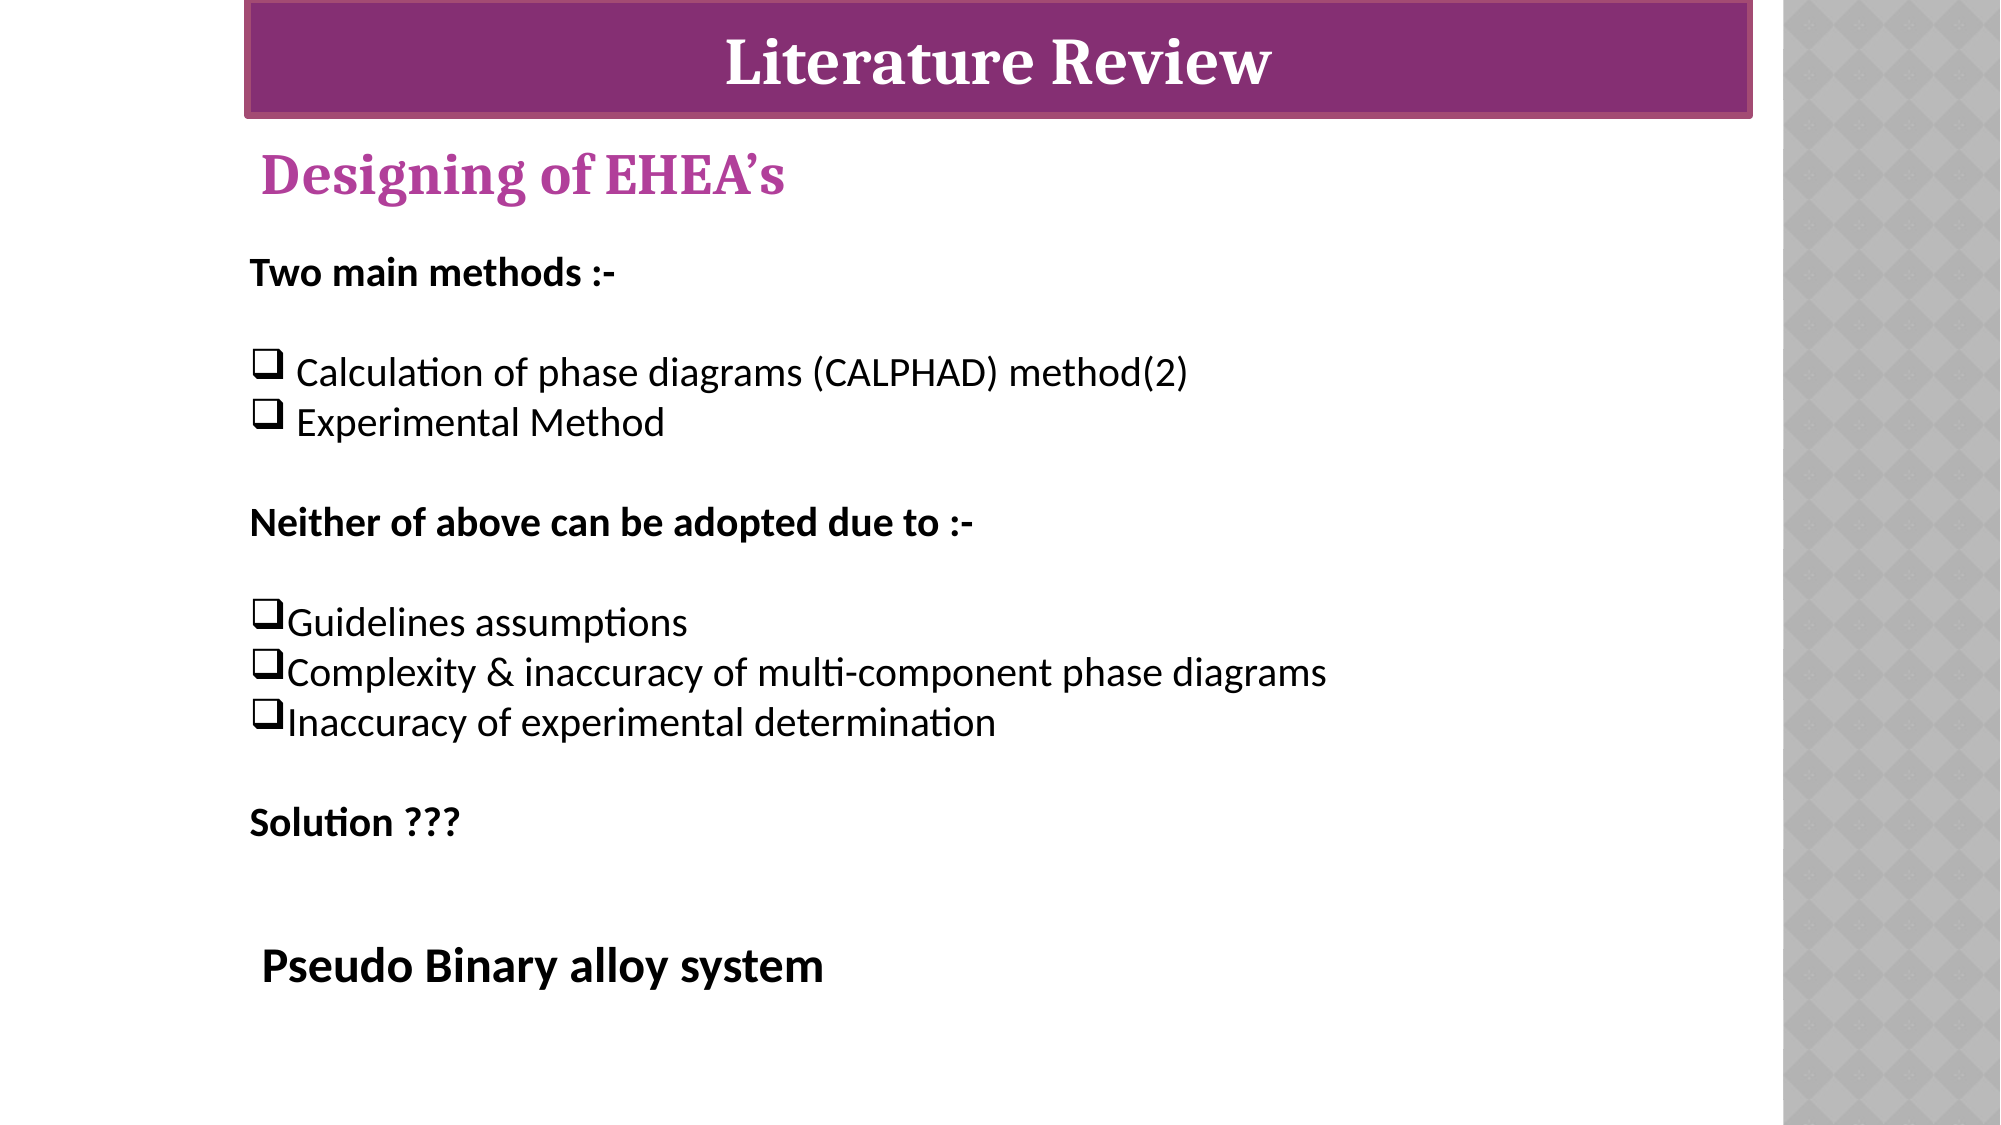

Literature Review
Designing of EHEA’s

Two main methods :-

 Calculation of phase diagrams (CALPHAD) method(2)
 Experimental Method

Neither of above can be adopted due to :-

Guidelines assumptions
Complexity & inaccuracy of multi-component phase diagrams
Inaccuracy of experimental determination

Solution ???

Pseudo Binary alloy system

Ph.D. Defence Seminar